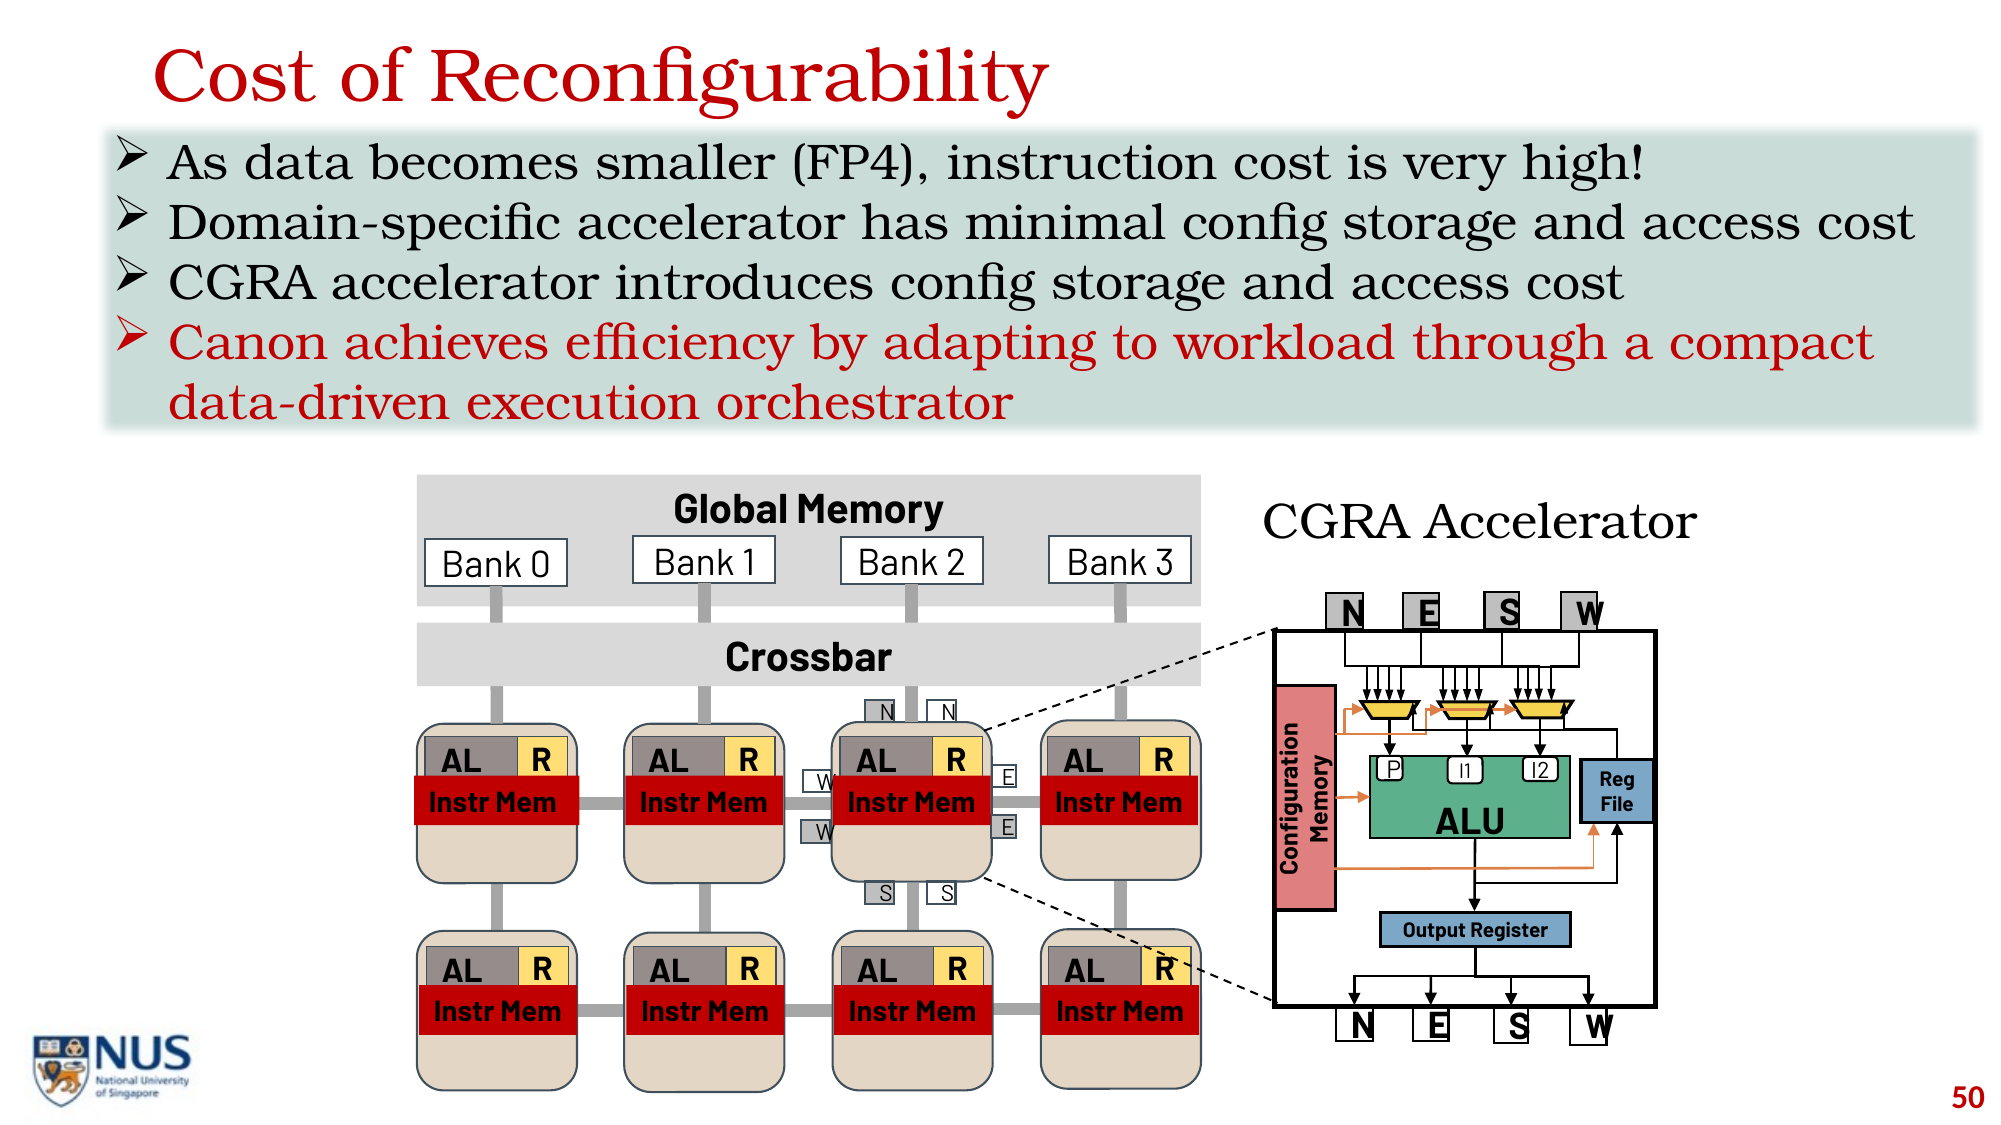

# Cost of Reconfigurability
As data becomes smaller (FP4), instruction cost is very high!
Domain-specific accelerator has minimal config storage and access cost
CGRA accelerator introduces config storage and access cost
Canon achieves efficiency by adapting to workload through a compact data-driven execution orchestrator
Global Memory
Bank 1
Bank 3
Bank 2
Bank 0
Crossbar
N
N

E
W
E
W
S
S

CGRA Accelerator
S
W
N
E

P
ALU
I1
I2
Reg File
Configuration Memory
Output Register
E
N
S
W
R
ALU

Instr Mem

R
ALU

Instr Mem

R
ALU

Instr Mem

R
ALU

Instr Mem

R
ALU

Instr Mem

R
ALU

Instr Mem

R
ALU

Instr Mem

R
ALU

Instr Mem

50